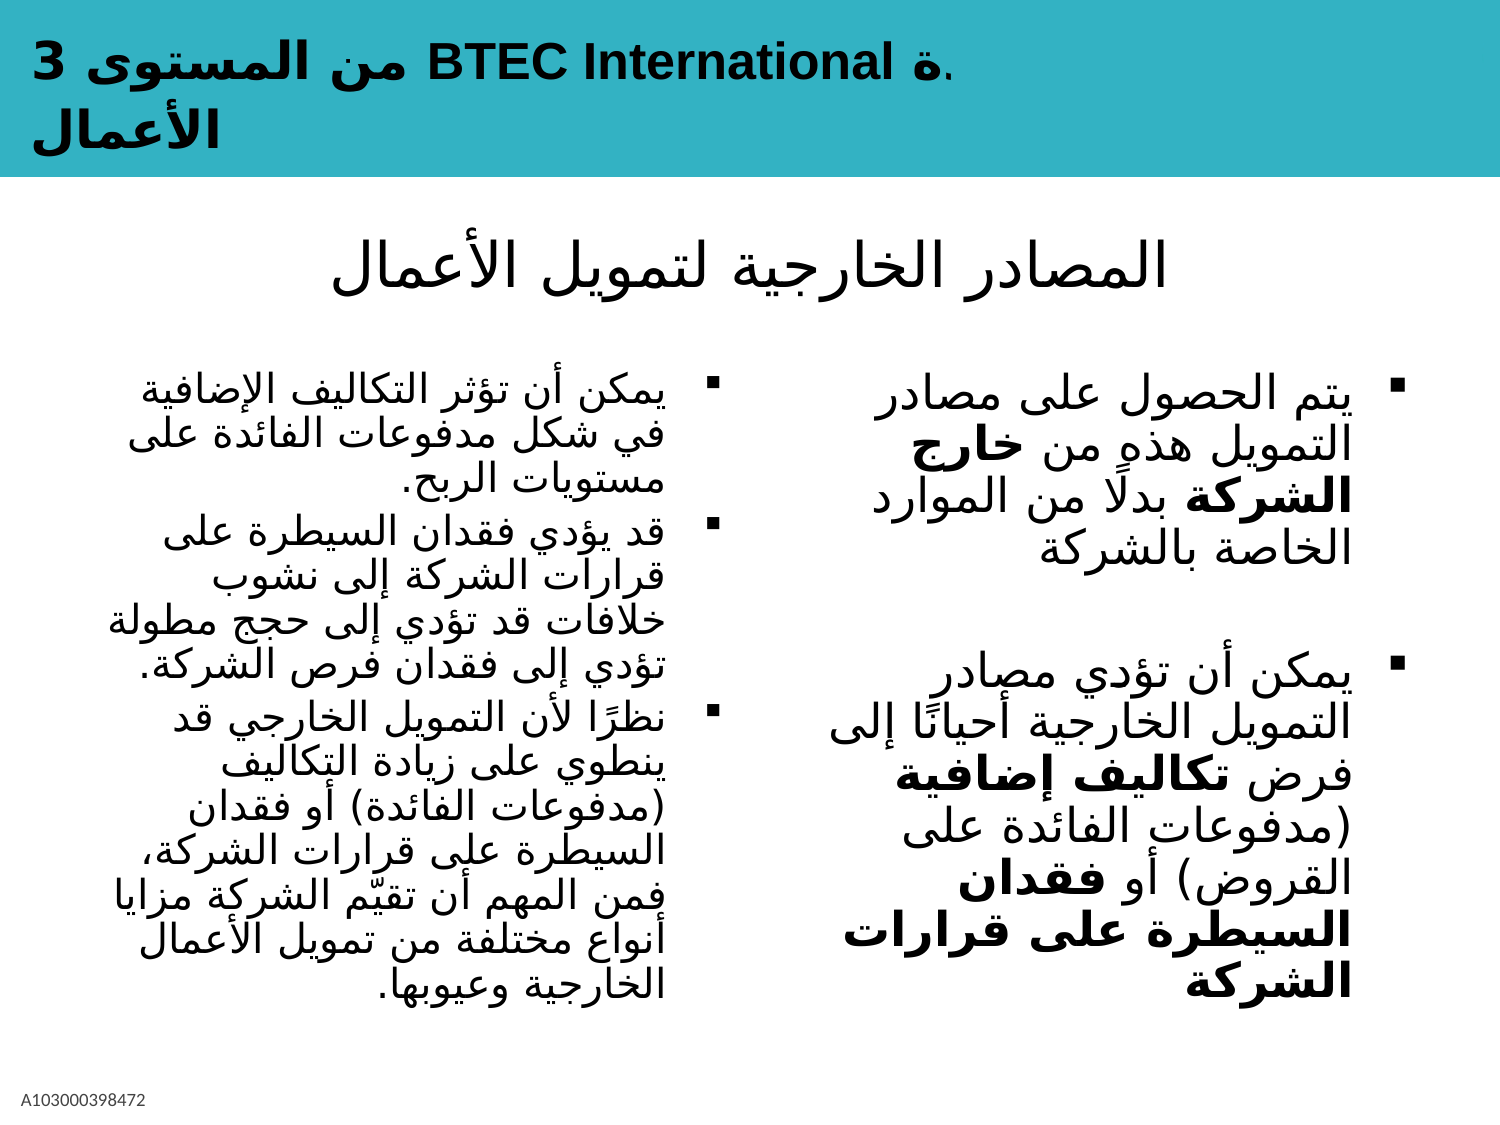

# المصادر الخارجية لتمويل الأعمال
يمكن أن تؤثر التكاليف الإضافية في شكل مدفوعات الفائدة على مستويات الربح.
قد يؤدي فقدان السيطرة على قرارات الشركة إلى نشوب خلافات قد تؤدي إلى حجج مطولة تؤدي إلى فقدان فرص الشركة.
نظرًا لأن التمويل الخارجي قد ينطوي على زيادة التكاليف (مدفوعات الفائدة) أو فقدان السيطرة على قرارات الشركة، فمن المهم أن تقيّم الشركة مزايا أنواع مختلفة من تمويل الأعمال الخارجية وعيوبها.
يتم الحصول على مصادر التمويل هذه من خارج الشركة بدلًا من الموارد الخاصة بالشركة

يمكن أن تؤدي مصادر التمويل الخارجية أحيانًا إلى فرض تكاليف إضافية (مدفوعات الفائدة على القروض) أو فقدان السيطرة على قرارات الشركة
A103000398472